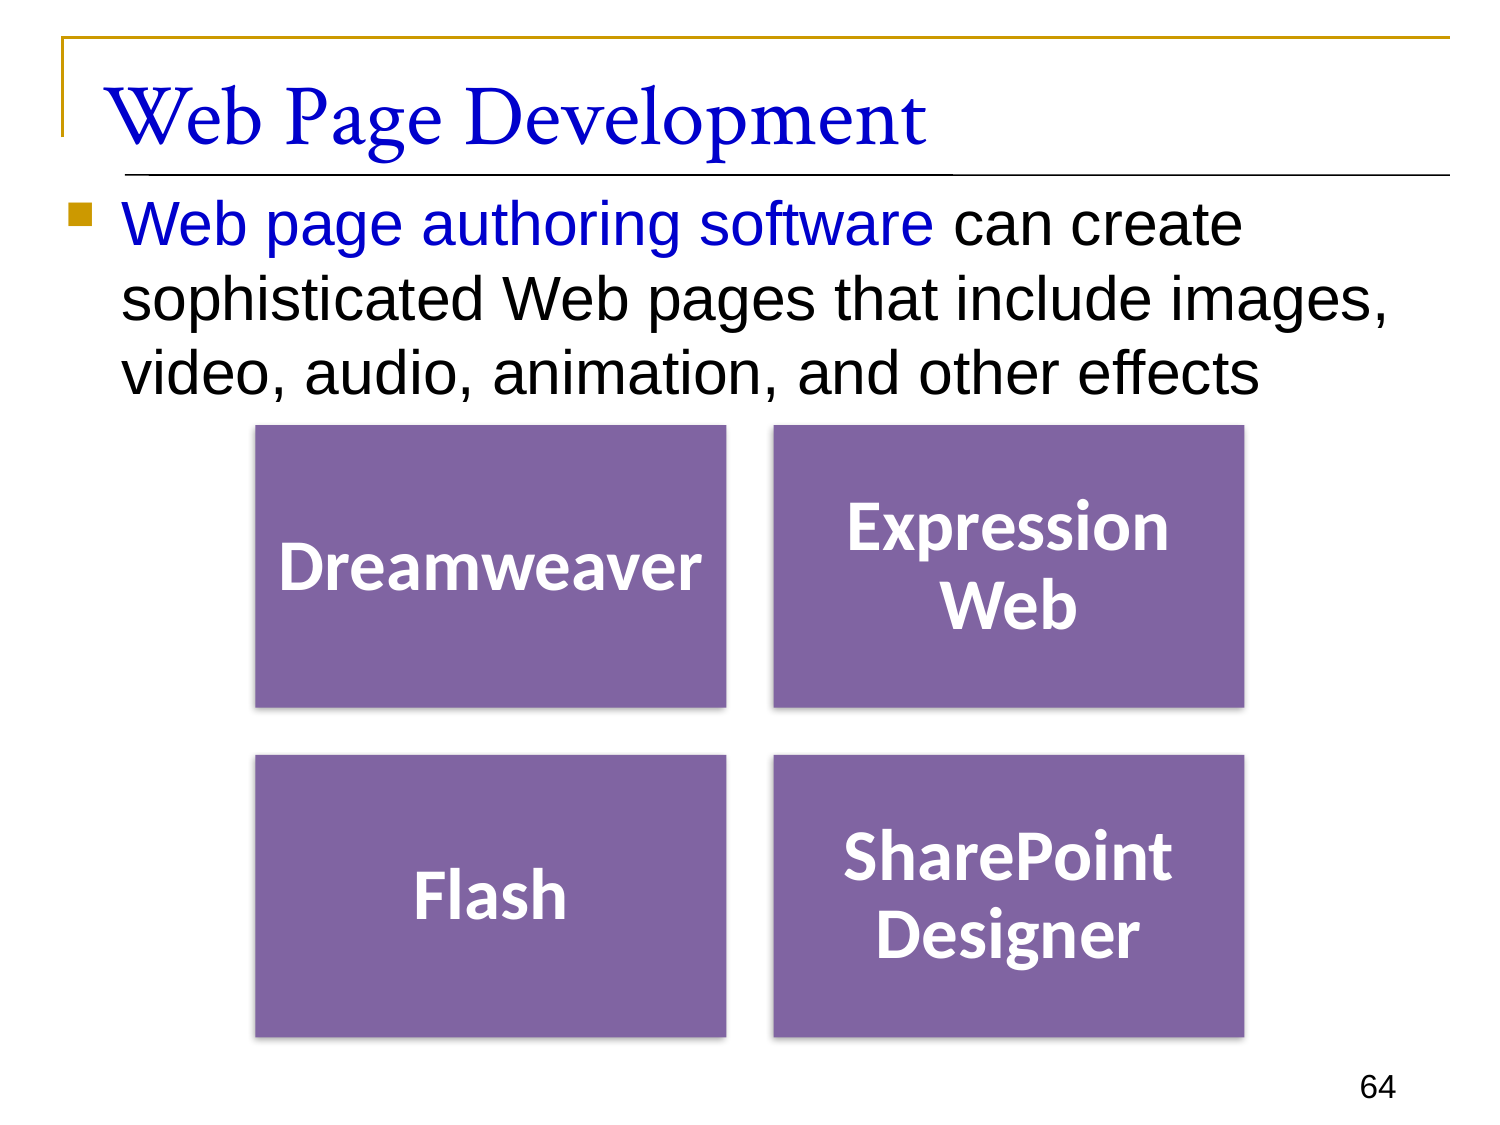

# Web Page Development
Web page authoring software can create sophisticated Web pages that include images, video, audio, animation, and other effects

Dreamweaver
Expression Web
Flash
SharePoint Designer